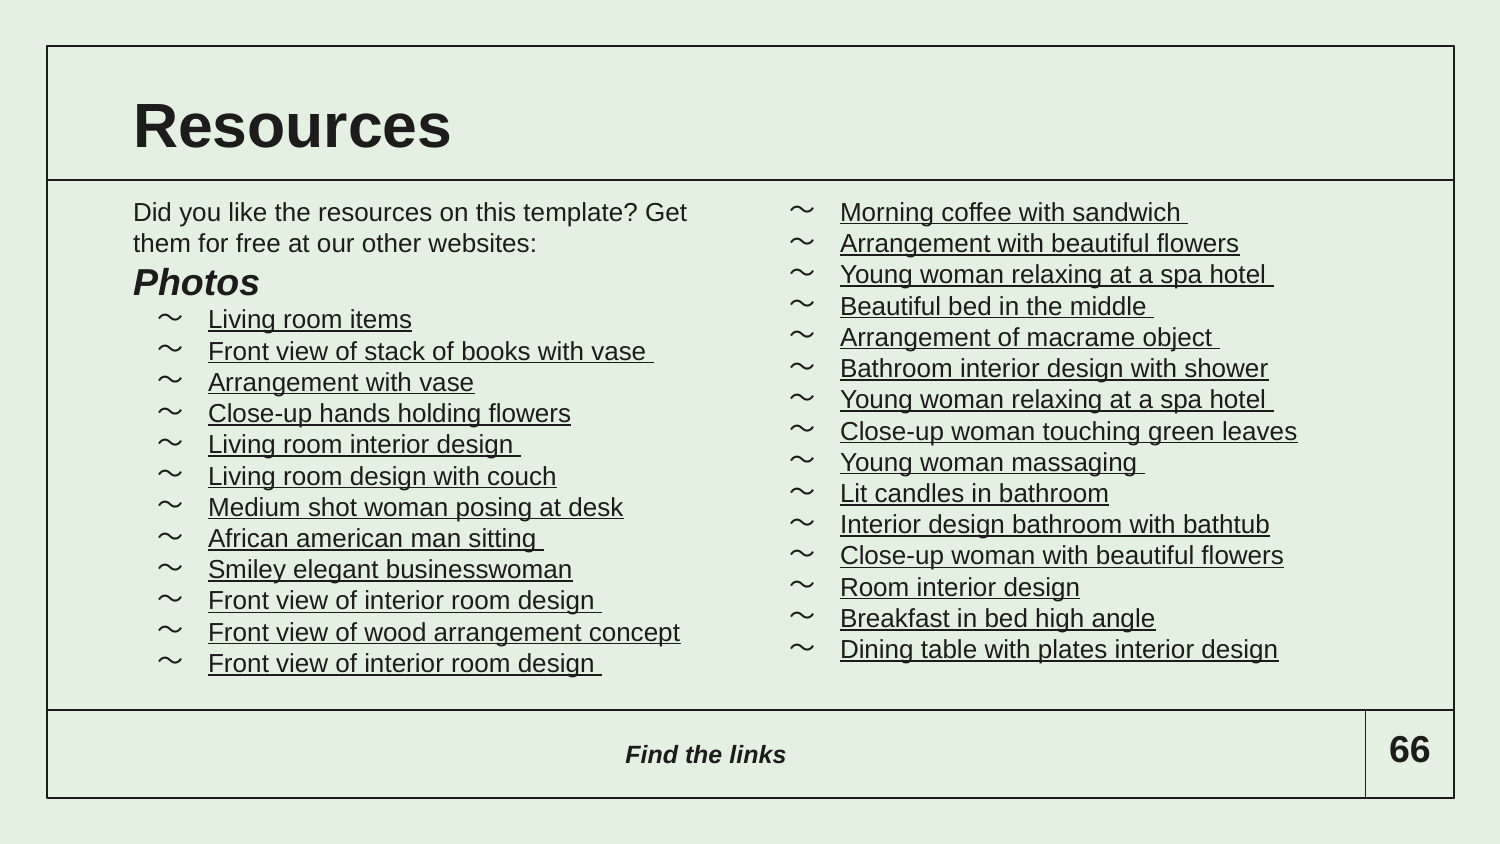

# Resources
Did you like the resources on this template? Get them for free at our other websites:
Photos
Living room items
Front view of stack of books with vase
Arrangement with vase
Close-up hands holding flowers
Living room interior design
Living room design with couch
Medium shot woman posing at desk
African american man sitting
Smiley elegant businesswoman
Front view of interior room design
Front view of wood arrangement concept
Front view of interior room design
Morning coffee with sandwich
Arrangement with beautiful flowers
Young woman relaxing at a spa hotel
Beautiful bed in the middle
Arrangement of macrame object
Bathroom interior design with shower
Young woman relaxing at a spa hotel
Close-up woman touching green leaves
Young woman massaging
Lit candles in bathroom
Interior design bathroom with bathtub
Close-up woman with beautiful flowers
Room interior design
Breakfast in bed high angle
Dining table with plates interior design

Find the links
66